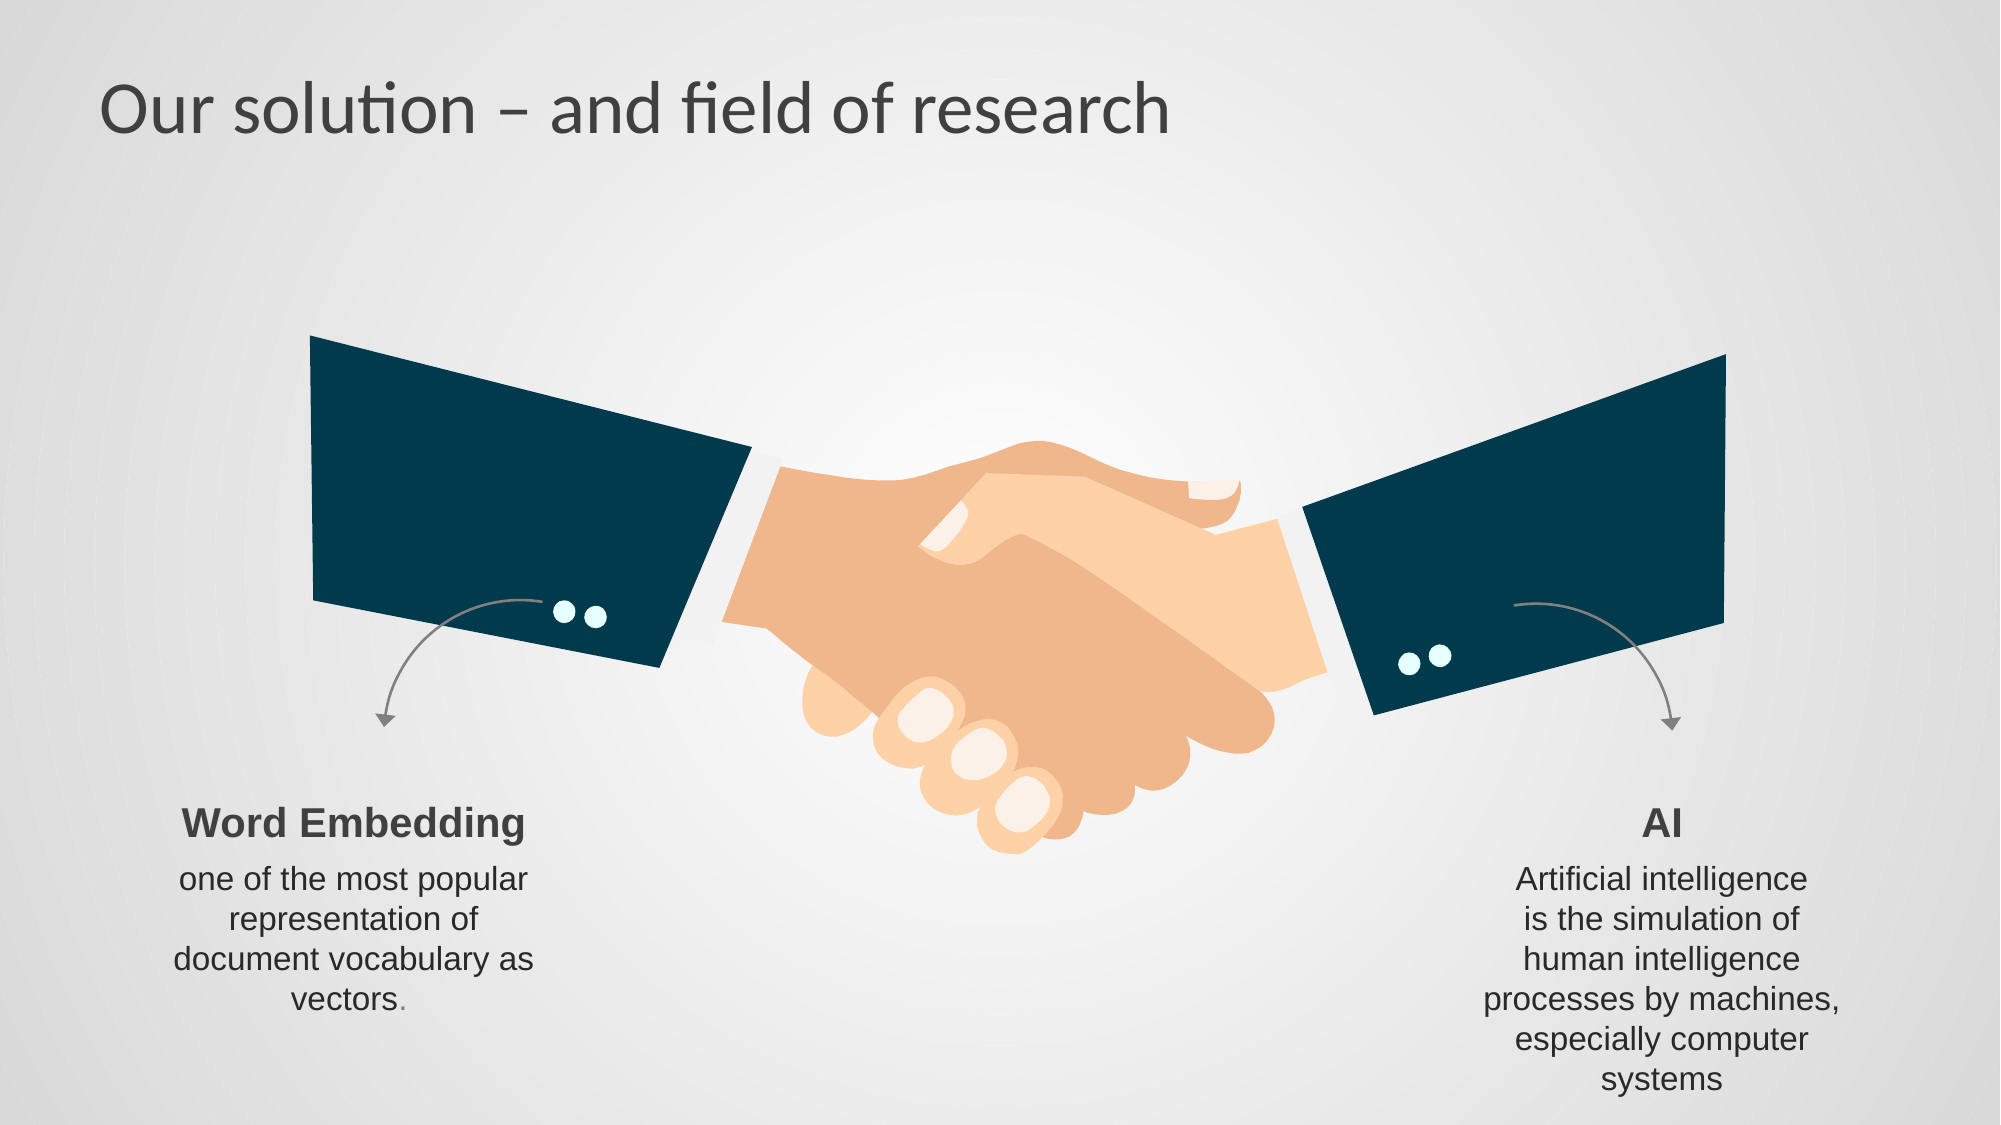

# Our solution – and field of research

AI
Artificial intelligence is the simulation of human intelligence processes by machines, especially computer systems
Word Embedding
one of the most popular representation of document vocabulary as vectors.